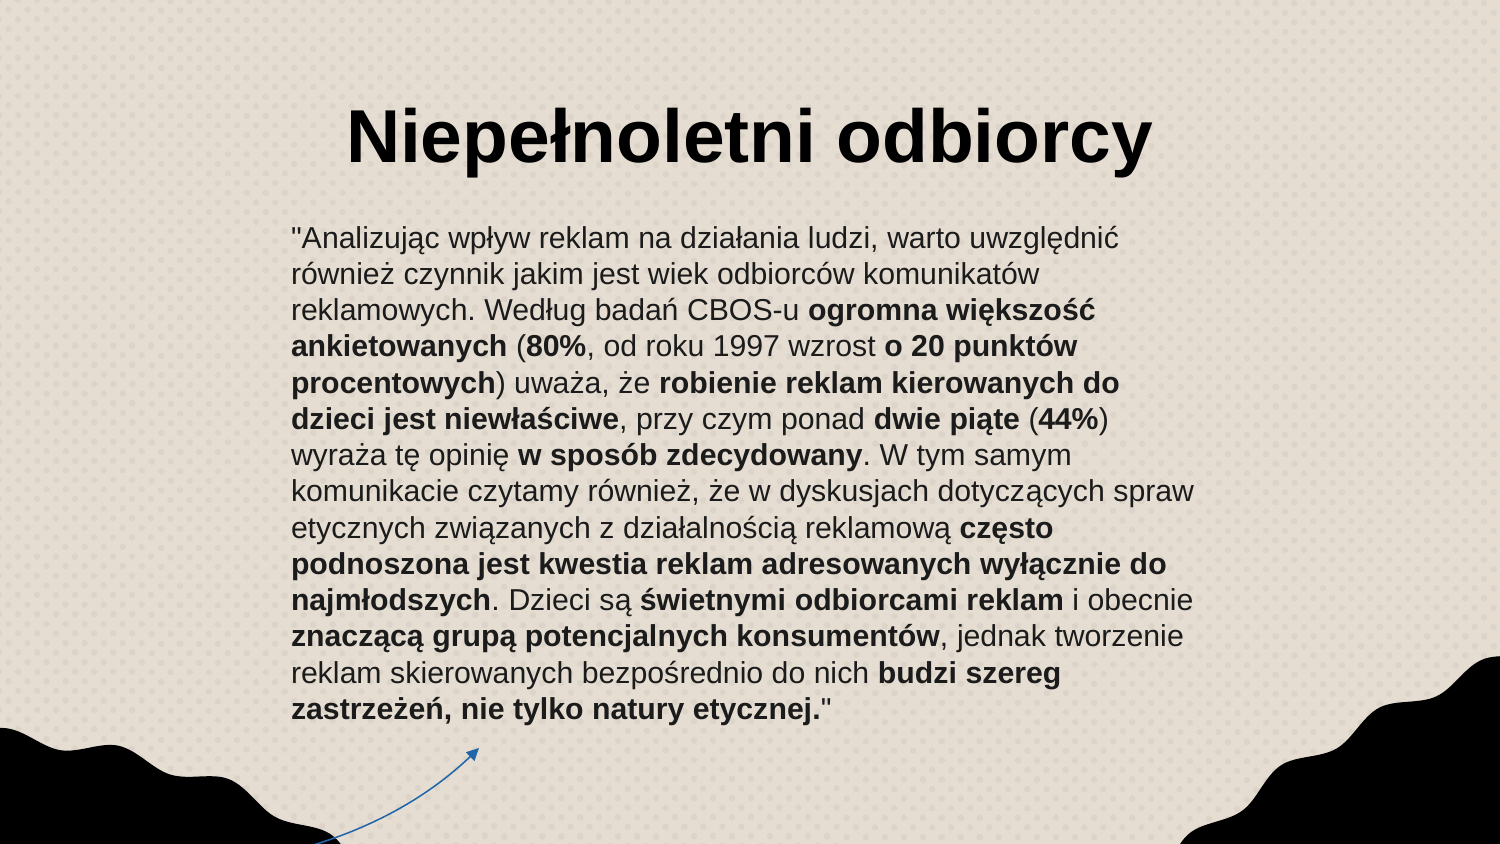

# Niepełnoletni odbiorcy
"Analizując wpływ reklam na działania ludzi, warto uwzględnić również czynnik jakim jest wiek odbiorców komunikatów reklamowych. Według badań CBOS-u ogromna większość ankietowanych (80%, od roku 1997 wzrost o 20 punktów procentowych) uważa, że robienie reklam kierowanych do dzieci jest niewłaściwe, przy czym ponad dwie piąte (44%) wyraża tę opinię w sposób zdecydowany. W tym samym komunikacie czytamy również, że w dyskusjach dotyczących spraw etycznych związanych z działalnością reklamową często podnoszona jest kwestia reklam adresowanych wyłącznie do najmłodszych. Dzieci są świetnymi odbiorcami reklam i obecnie znaczącą grupą potencjalnych konsumentów, jednak tworzenie reklam skierowanych bezpośrednio do nich budzi szereg zastrzeżeń, nie tylko natury etycznej."